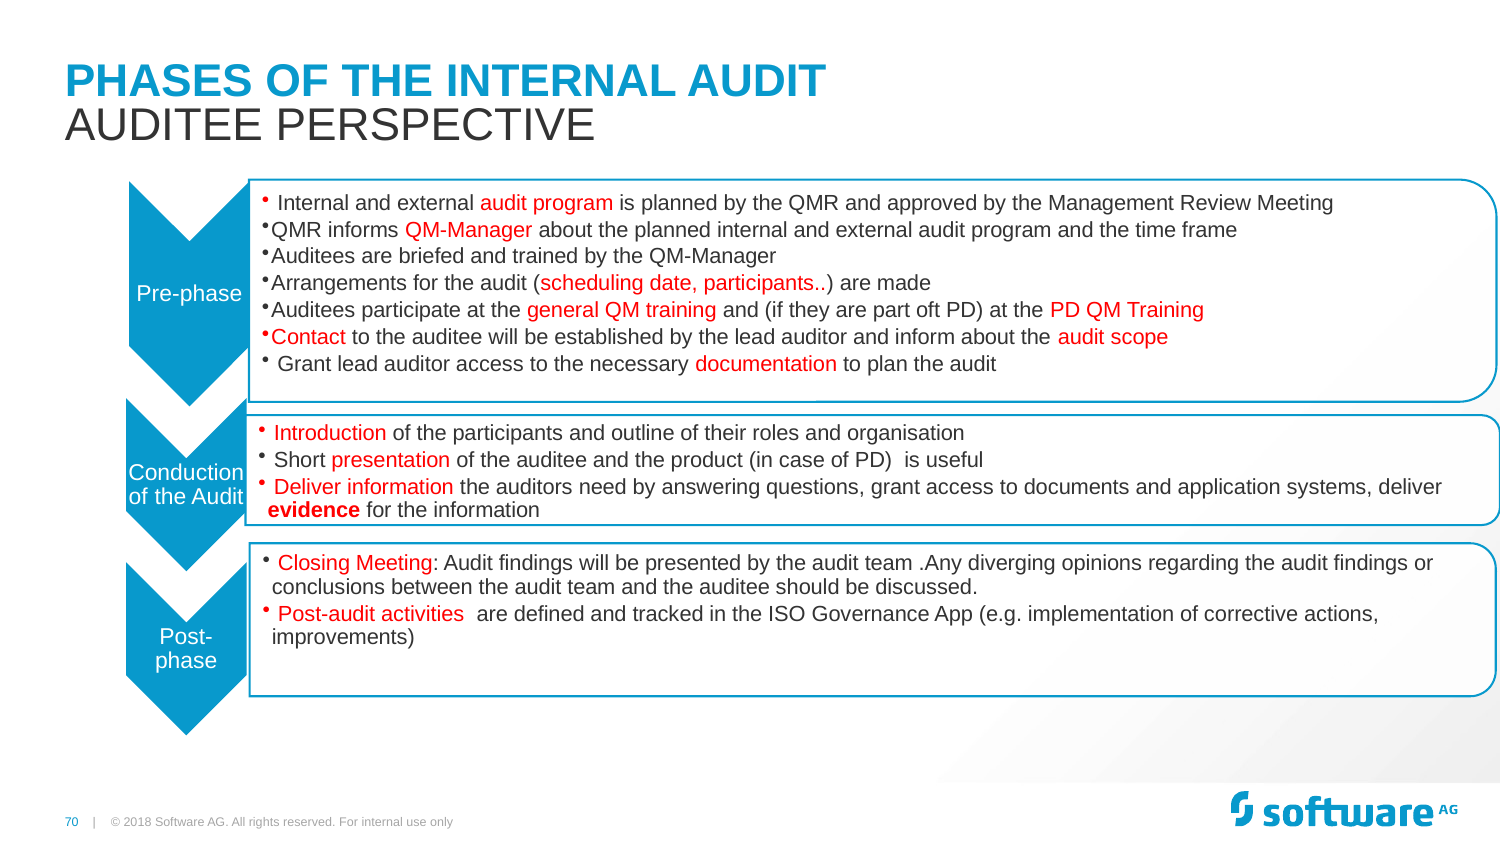

# Phases of the Internal Audit
Auditee Perspective
Pre-phase
 Internal and external audit program is planned by the QMR and approved by the Management Review Meeting
QMR informs QM-Manager about the planned internal and external audit program and the time frame
Auditees are briefed and trained by the QM-Manager
Arrangements for the audit (scheduling date, participants..) are made
Auditees participate at the general QM training and (if they are part oft PD) at the PD QM Training
Contact to the auditee will be established by the lead auditor and inform about the audit scope
 Grant lead auditor access to the necessary documentation to plan the audit

Conduction of the Audit
 Introduction of the participants and outline of their roles and organisation
 Short presentation of the auditee and the product (in case of PD)  is useful
 Deliver information the auditors need by answering questions, grant access to documents and application systems, deliver evidence for the information

Post-phase
 Closing Meeting: Audit findings will be presented by the audit team .Any diverging opinions regarding the audit findings or conclusions between the audit team and the auditee should be discussed.
 Post-audit activities  are defined and tracked in the ISO Governance App (e.g. implementation of corrective actions, improvements)

© 2018 Software AG. All rights reserved. For internal use only